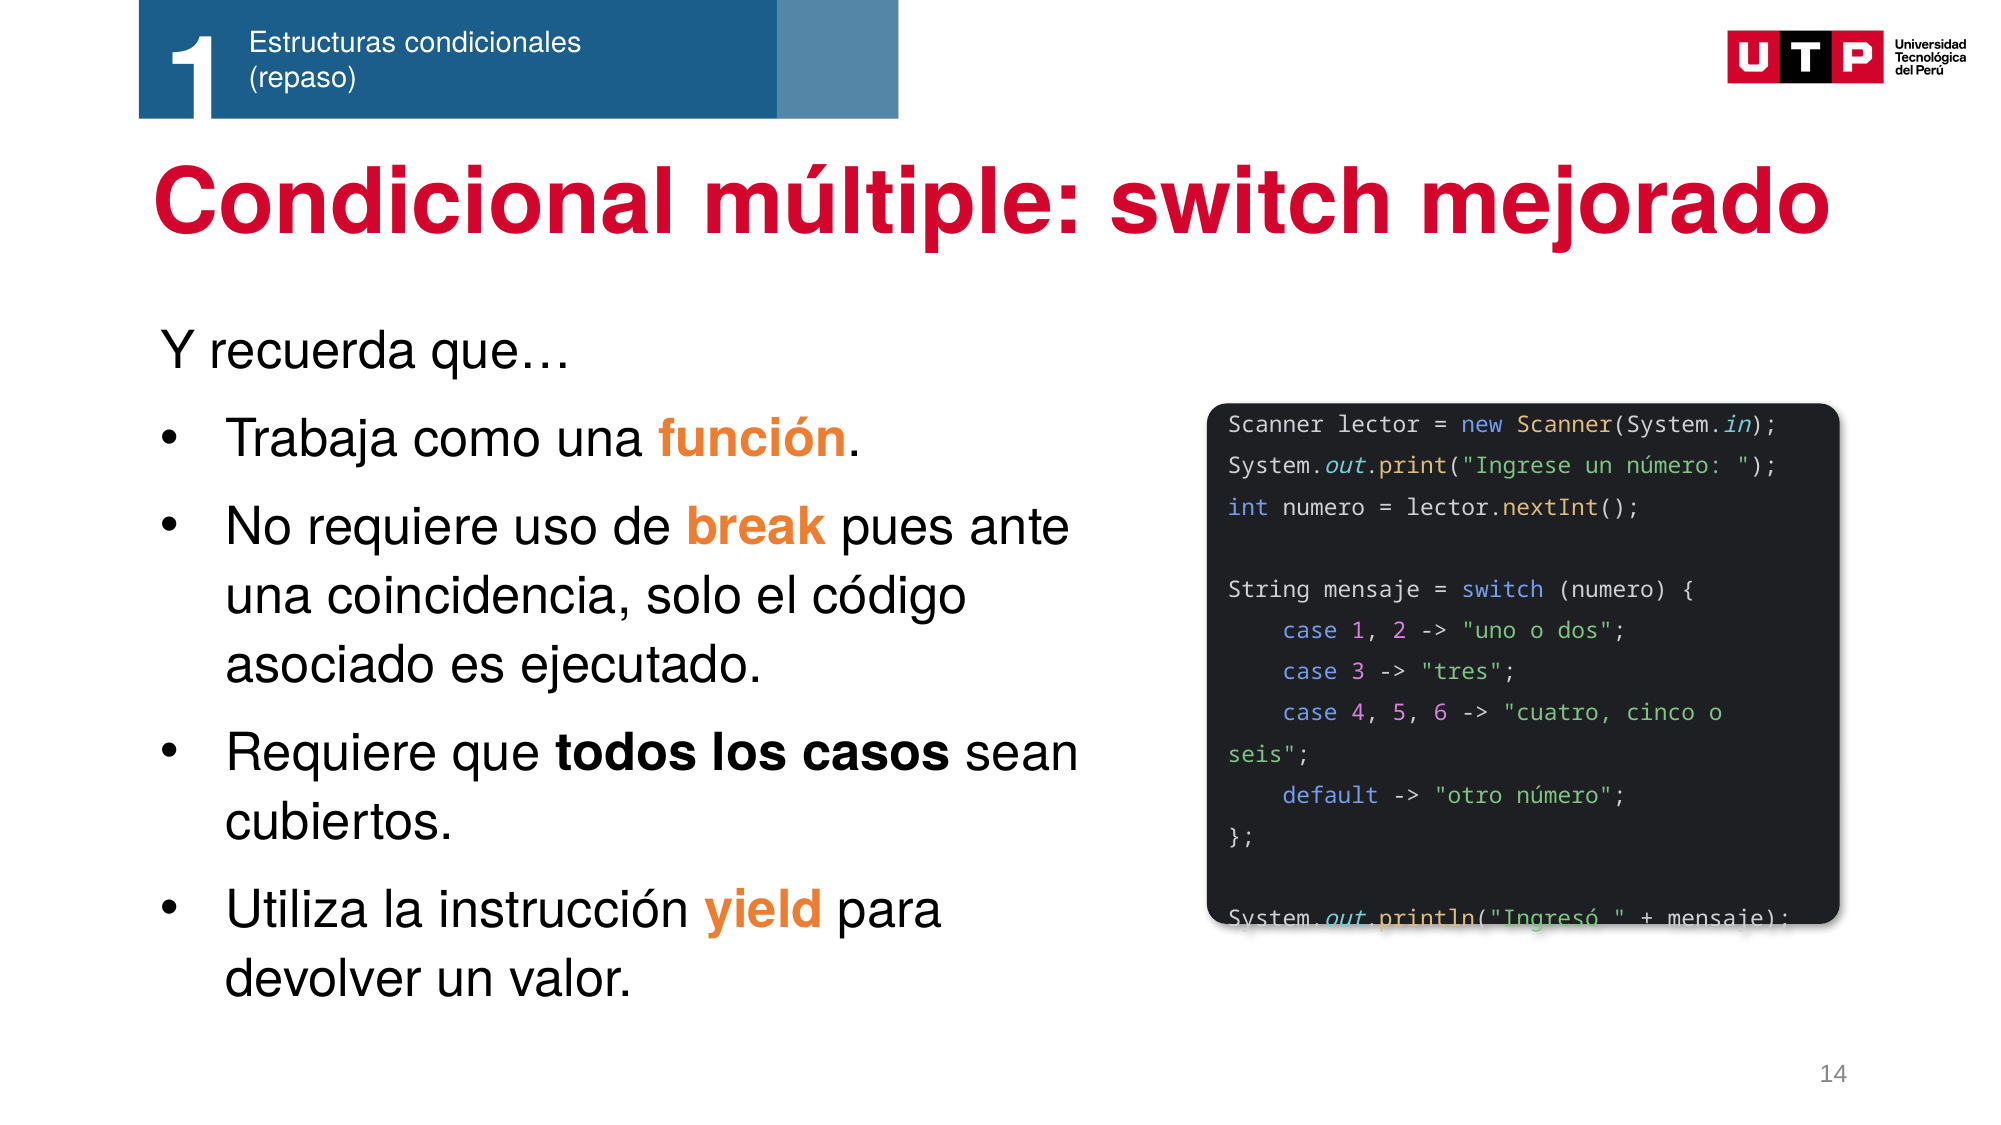

1

Estructuras condicionales
(repaso)
# Condicional múltiple: switch mejorado
Y recuerda que…
Trabaja como una función.
No requiere uso de break pues ante una coincidencia, solo el código asociado es ejecutado.
Requiere que todos los casos sean cubiertos.
Utiliza la instrucción yield para devolver un valor.
Scanner lector = new Scanner(System.in);
System.out.print("Ingrese un número: ");
int numero = lector.nextInt();
String mensaje = switch (numero) {
    case 1, 2 -> "uno o dos";
    case 3 -> "tres";
    case 4, 5, 6 -> "cuatro, cinco o seis";
    default -> "otro número";
};
System.out.println("Ingresó " + mensaje);
14